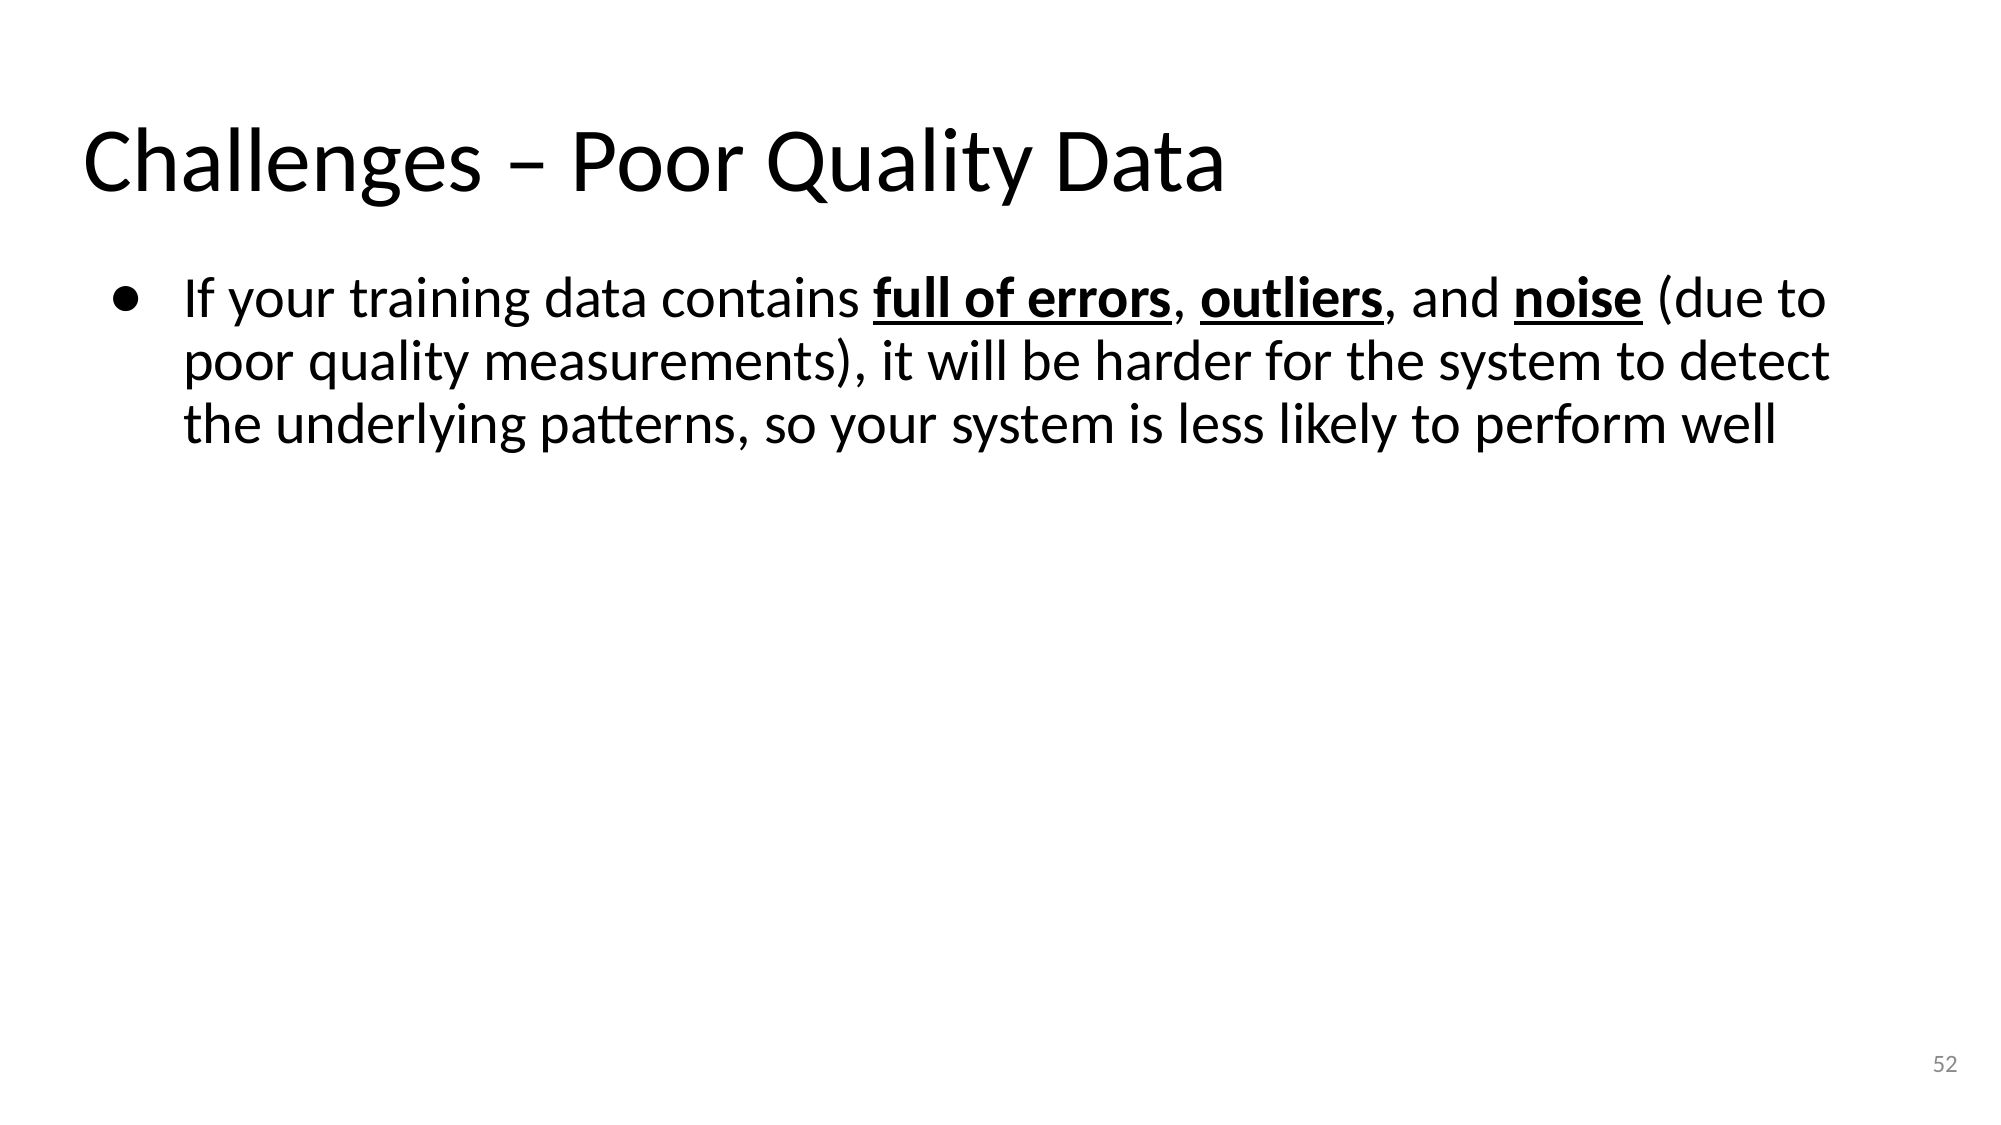

# Challenges – Poor Quality Data
If your training data contains full of errors, outliers, and noise (due to poor quality measurements), it will be harder for the system to detect the underlying patterns, so your system is less likely to perform well
52